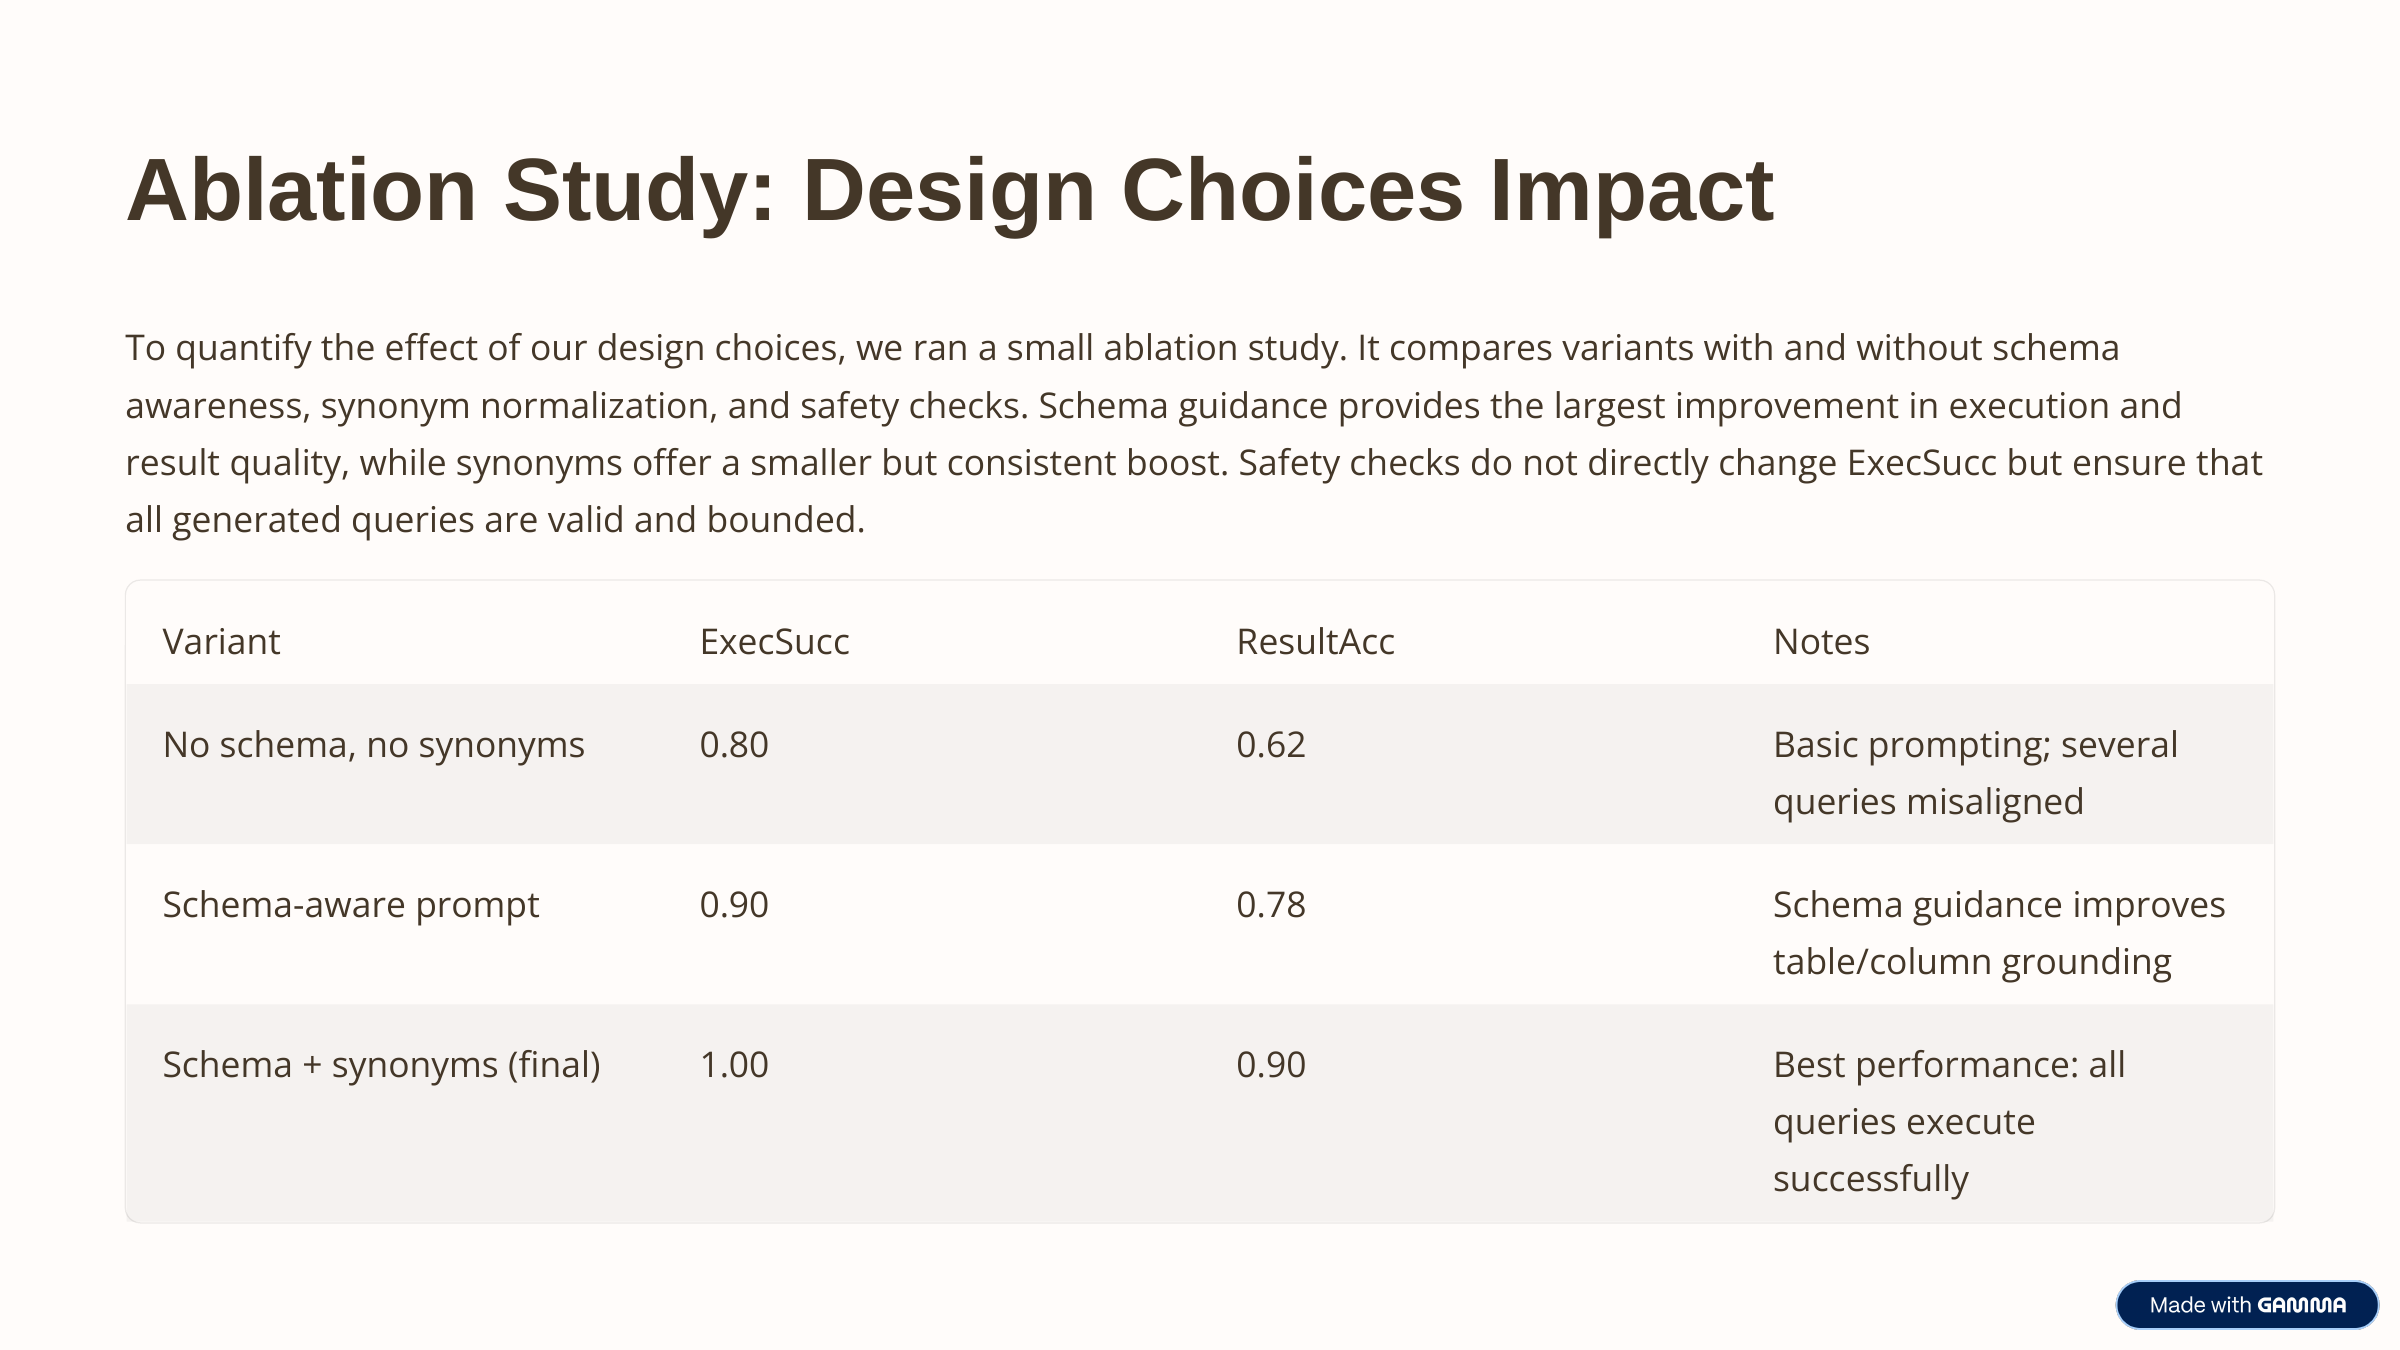

Ablation Study: Design Choices Impact
To quantify the effect of our design choices, we ran a small ablation study. It compares variants with and without schema awareness, synonym normalization, and safety checks. Schema guidance provides the largest improvement in execution and result quality, while synonyms offer a smaller but consistent boost. Safety checks do not directly change ExecSucc but ensure that all generated queries are valid and bounded.

Variant
ExecSucc
ResultAcc
Notes

No schema, no synonyms
0.80
0.62
Basic prompting; several queries misaligned

Schema-aware prompt
0.90
0.78
Schema guidance improves table/column grounding

Schema + synonyms (final)
1.00
0.90
Best performance: all queries execute successfully